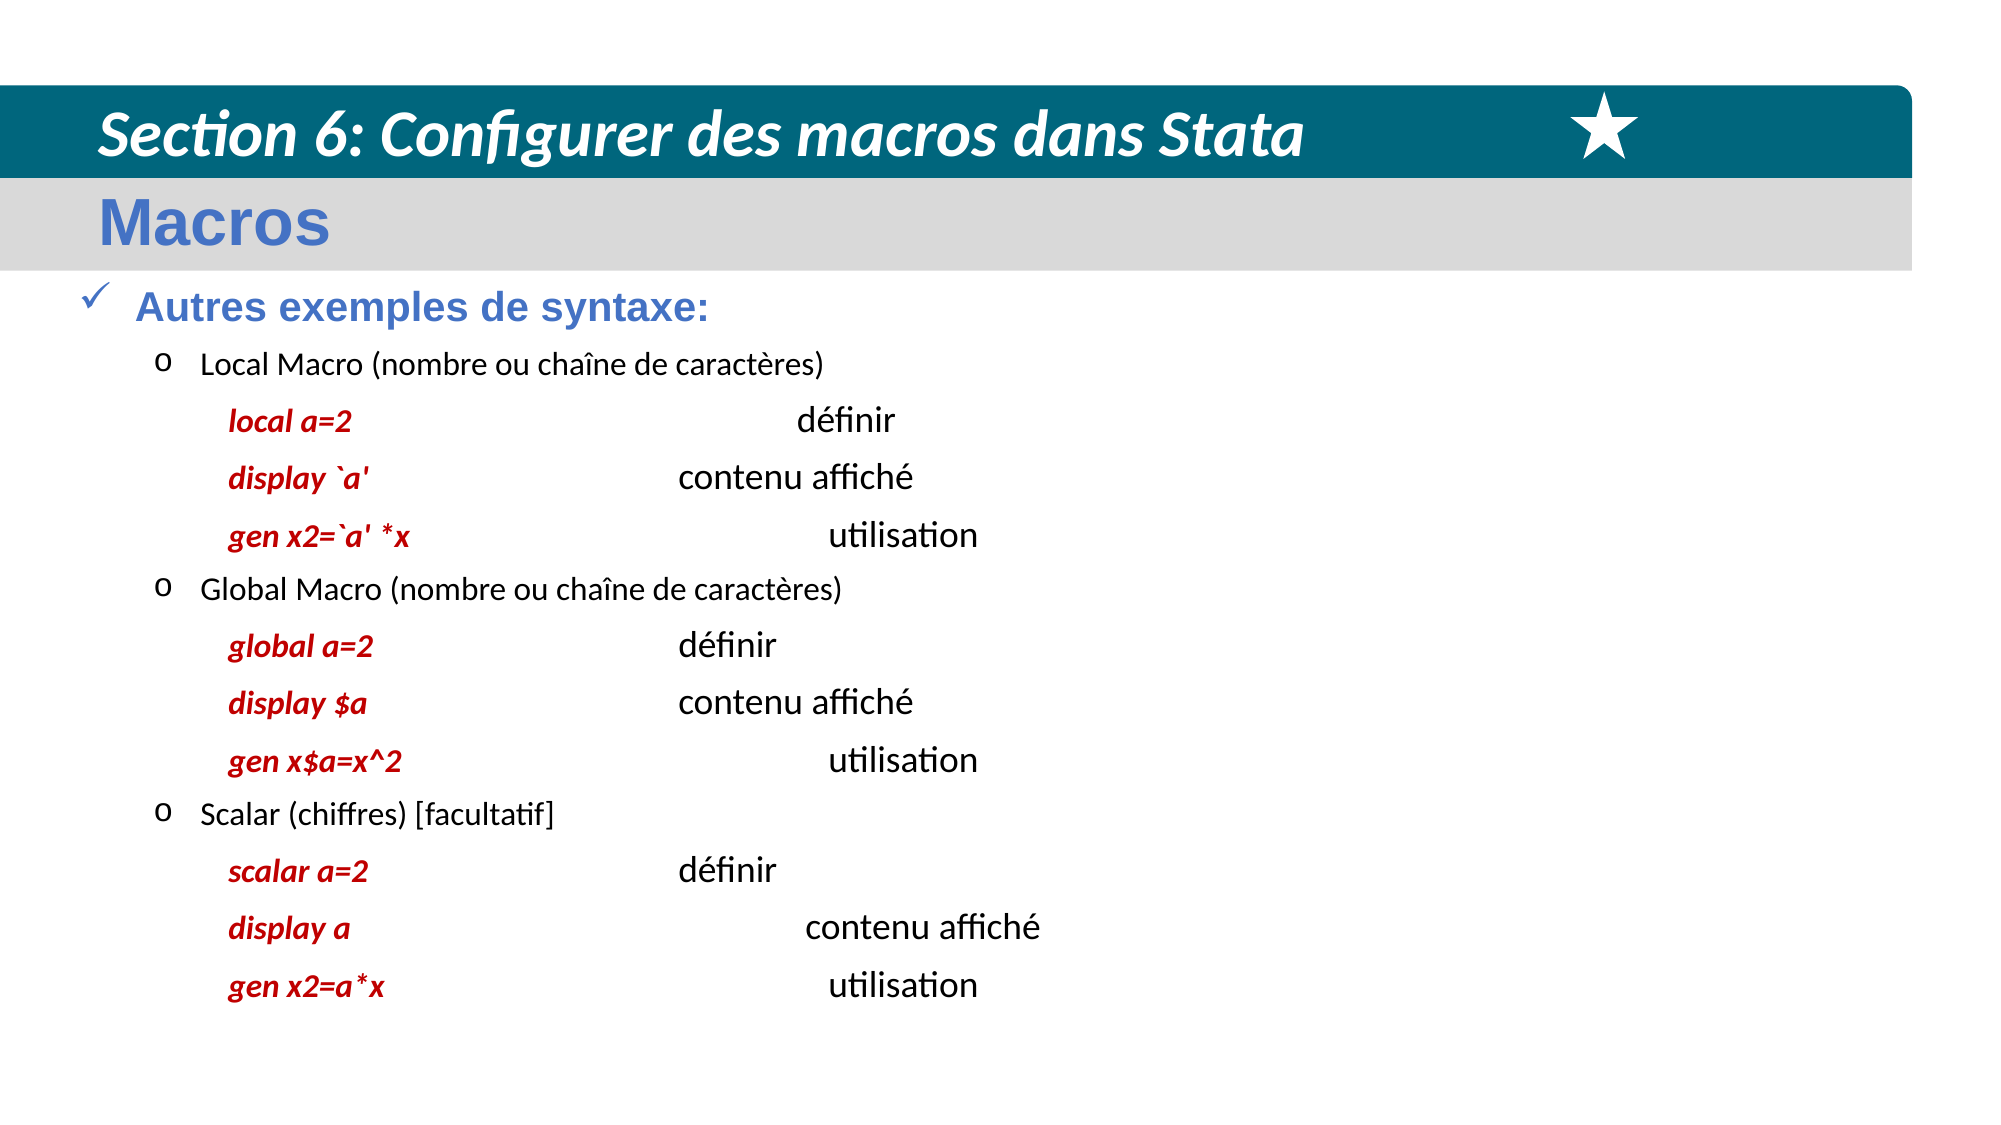

Section 6: Configurer des macros dans Stata

Macros

Autres exemples de syntaxe:
Local Macro (nombre ou chaîne de caractères)
local a=2			              définir
display `a' 			contenu affiché
gen x2=`a' *x			utilisation
Global Macro (nombre ou chaîne de caractères)
global a=2			définir
display $a			contenu affiché
gen x$a=x^2			utilisation
Scalar (chiffres) [facultatif]
scalar a=2			définir
display a			               contenu affiché
gen x2=a*x			utilisation